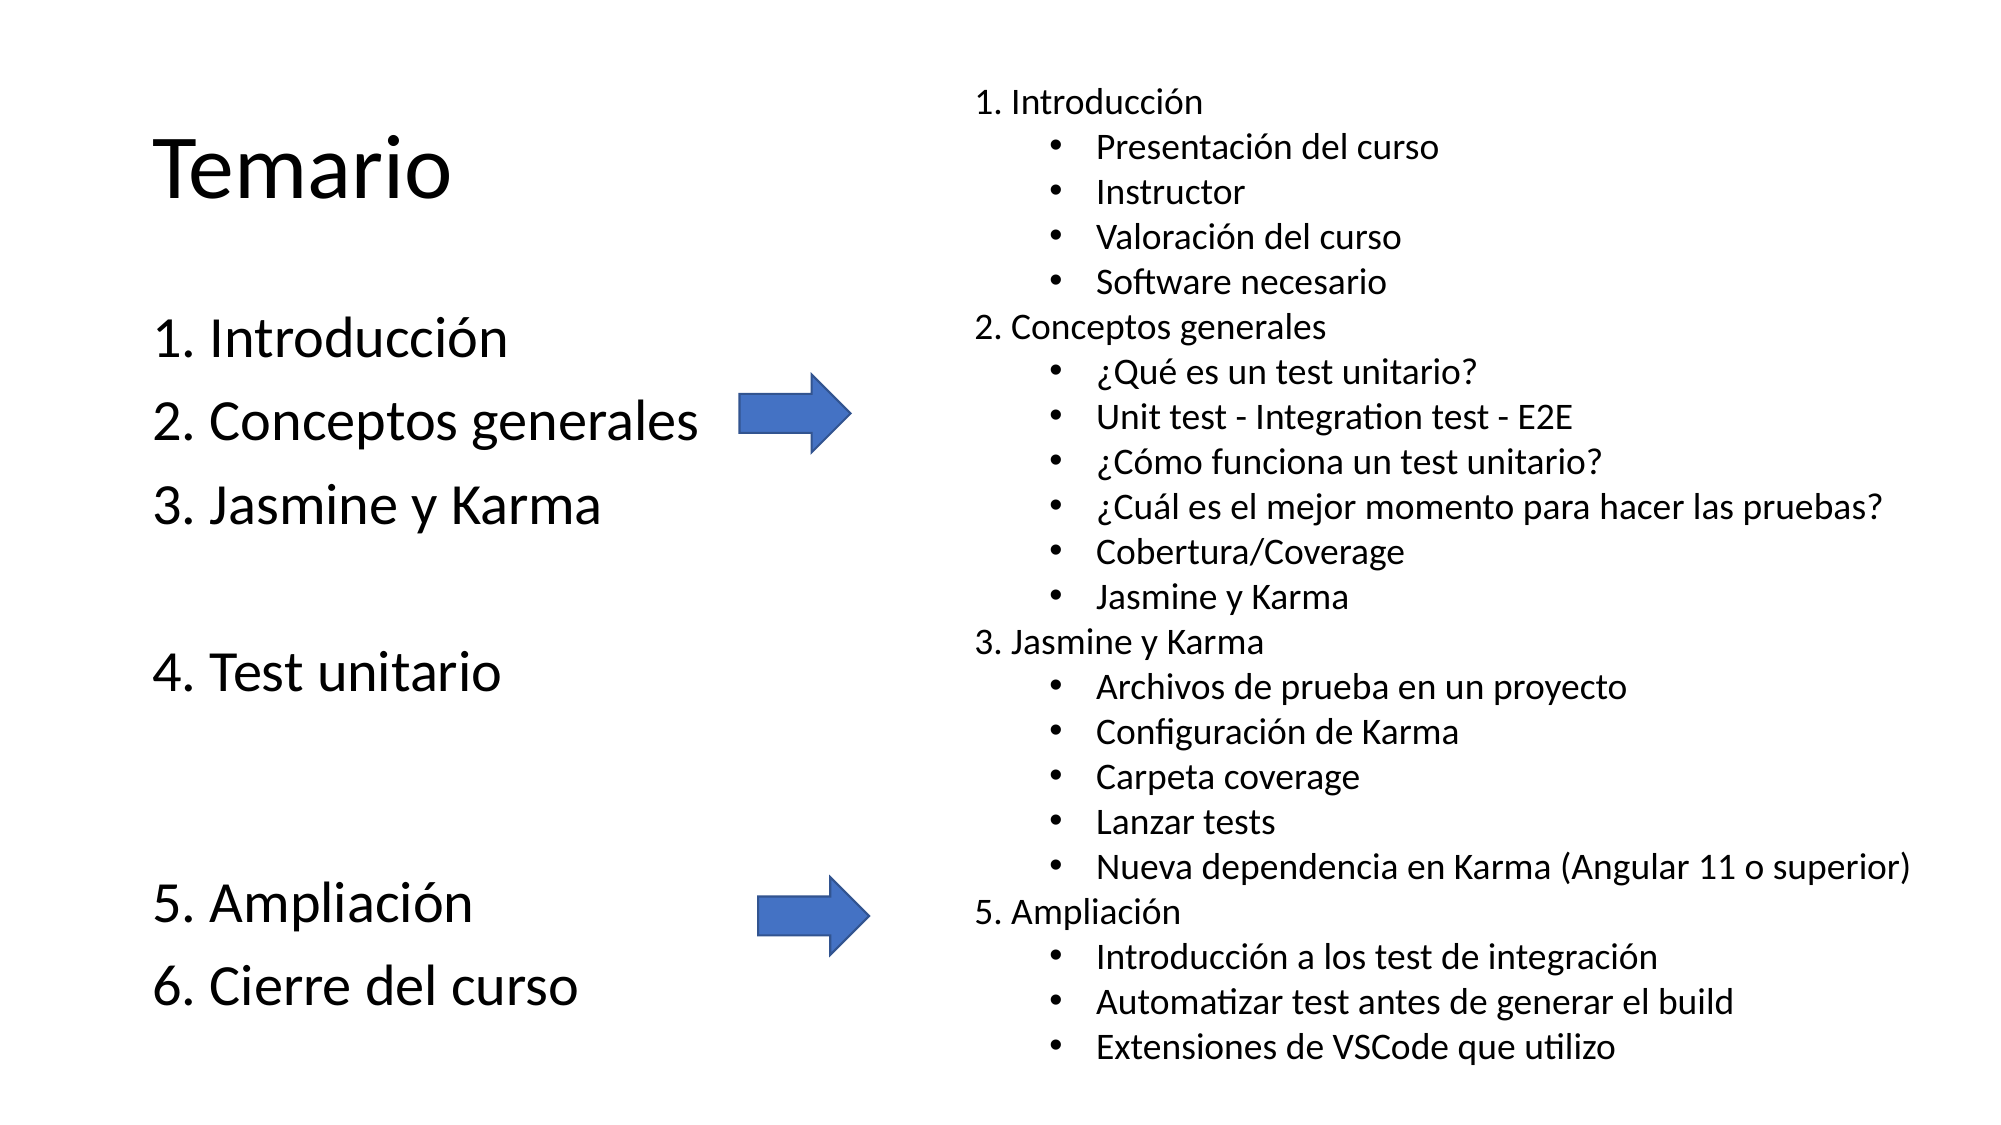

# Temario
1. Introducción
Presentación del curso
Instructor
Valoración del curso
Software necesario
2. Conceptos generales
¿Qué es un test unitario?
Unit test - Integration test - E2E
¿Cómo funciona un test unitario?
¿Cuál es el mejor momento para hacer las pruebas?
Cobertura/Coverage
Jasmine y Karma
3. Jasmine y Karma
Archivos de prueba en un proyecto
Configuración de Karma
Carpeta coverage
Lanzar tests
Nueva dependencia en Karma (Angular 11 o superior)
5. Ampliación
Introducción a los test de integración
Automatizar test antes de generar el build
Extensiones de VSCode que utilizo
1. Introducción
2. Conceptos generales
3. Jasmine y Karma

4. Test unitario

5. Ampliación
6. Cierre del curso